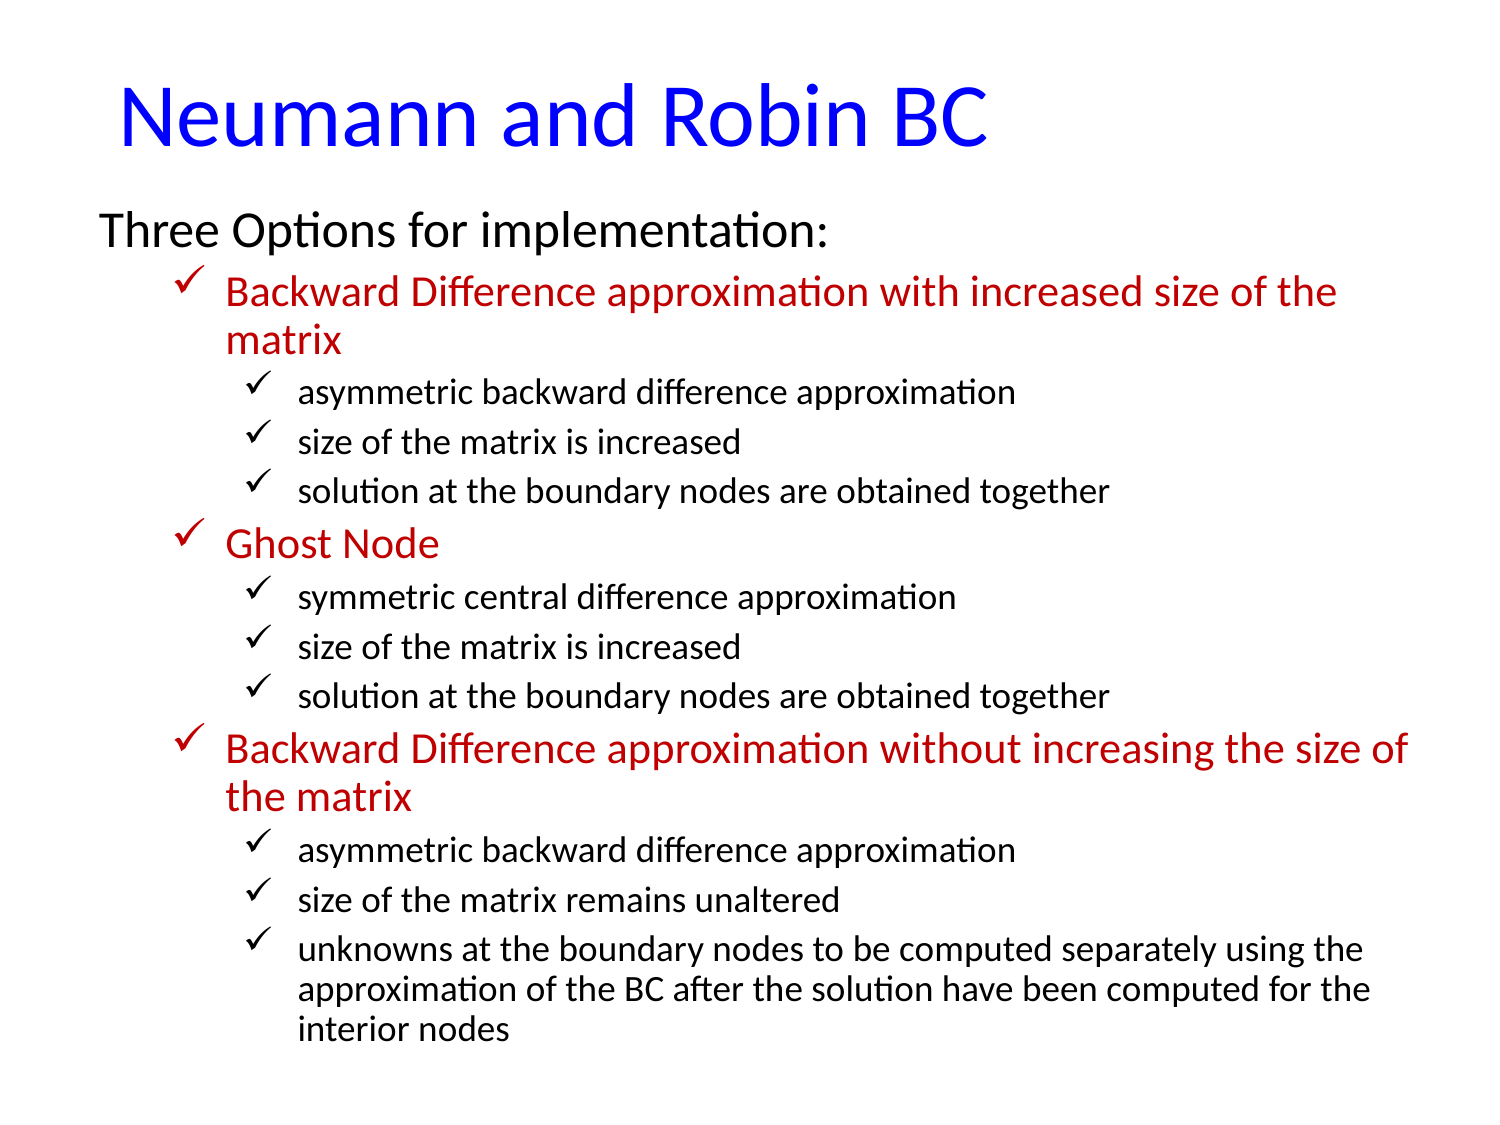

# Neumann and Robin BC
Three Options for implementation:
Backward Difference approximation with increased size of the matrix
asymmetric backward difference approximation
size of the matrix is increased
solution at the boundary nodes are obtained together
Ghost Node
symmetric central difference approximation
size of the matrix is increased
solution at the boundary nodes are obtained together
Backward Difference approximation without increasing the size of the matrix
asymmetric backward difference approximation
size of the matrix remains unaltered
unknowns at the boundary nodes to be computed separately using the approximation of the BC after the solution have been computed for the interior nodes